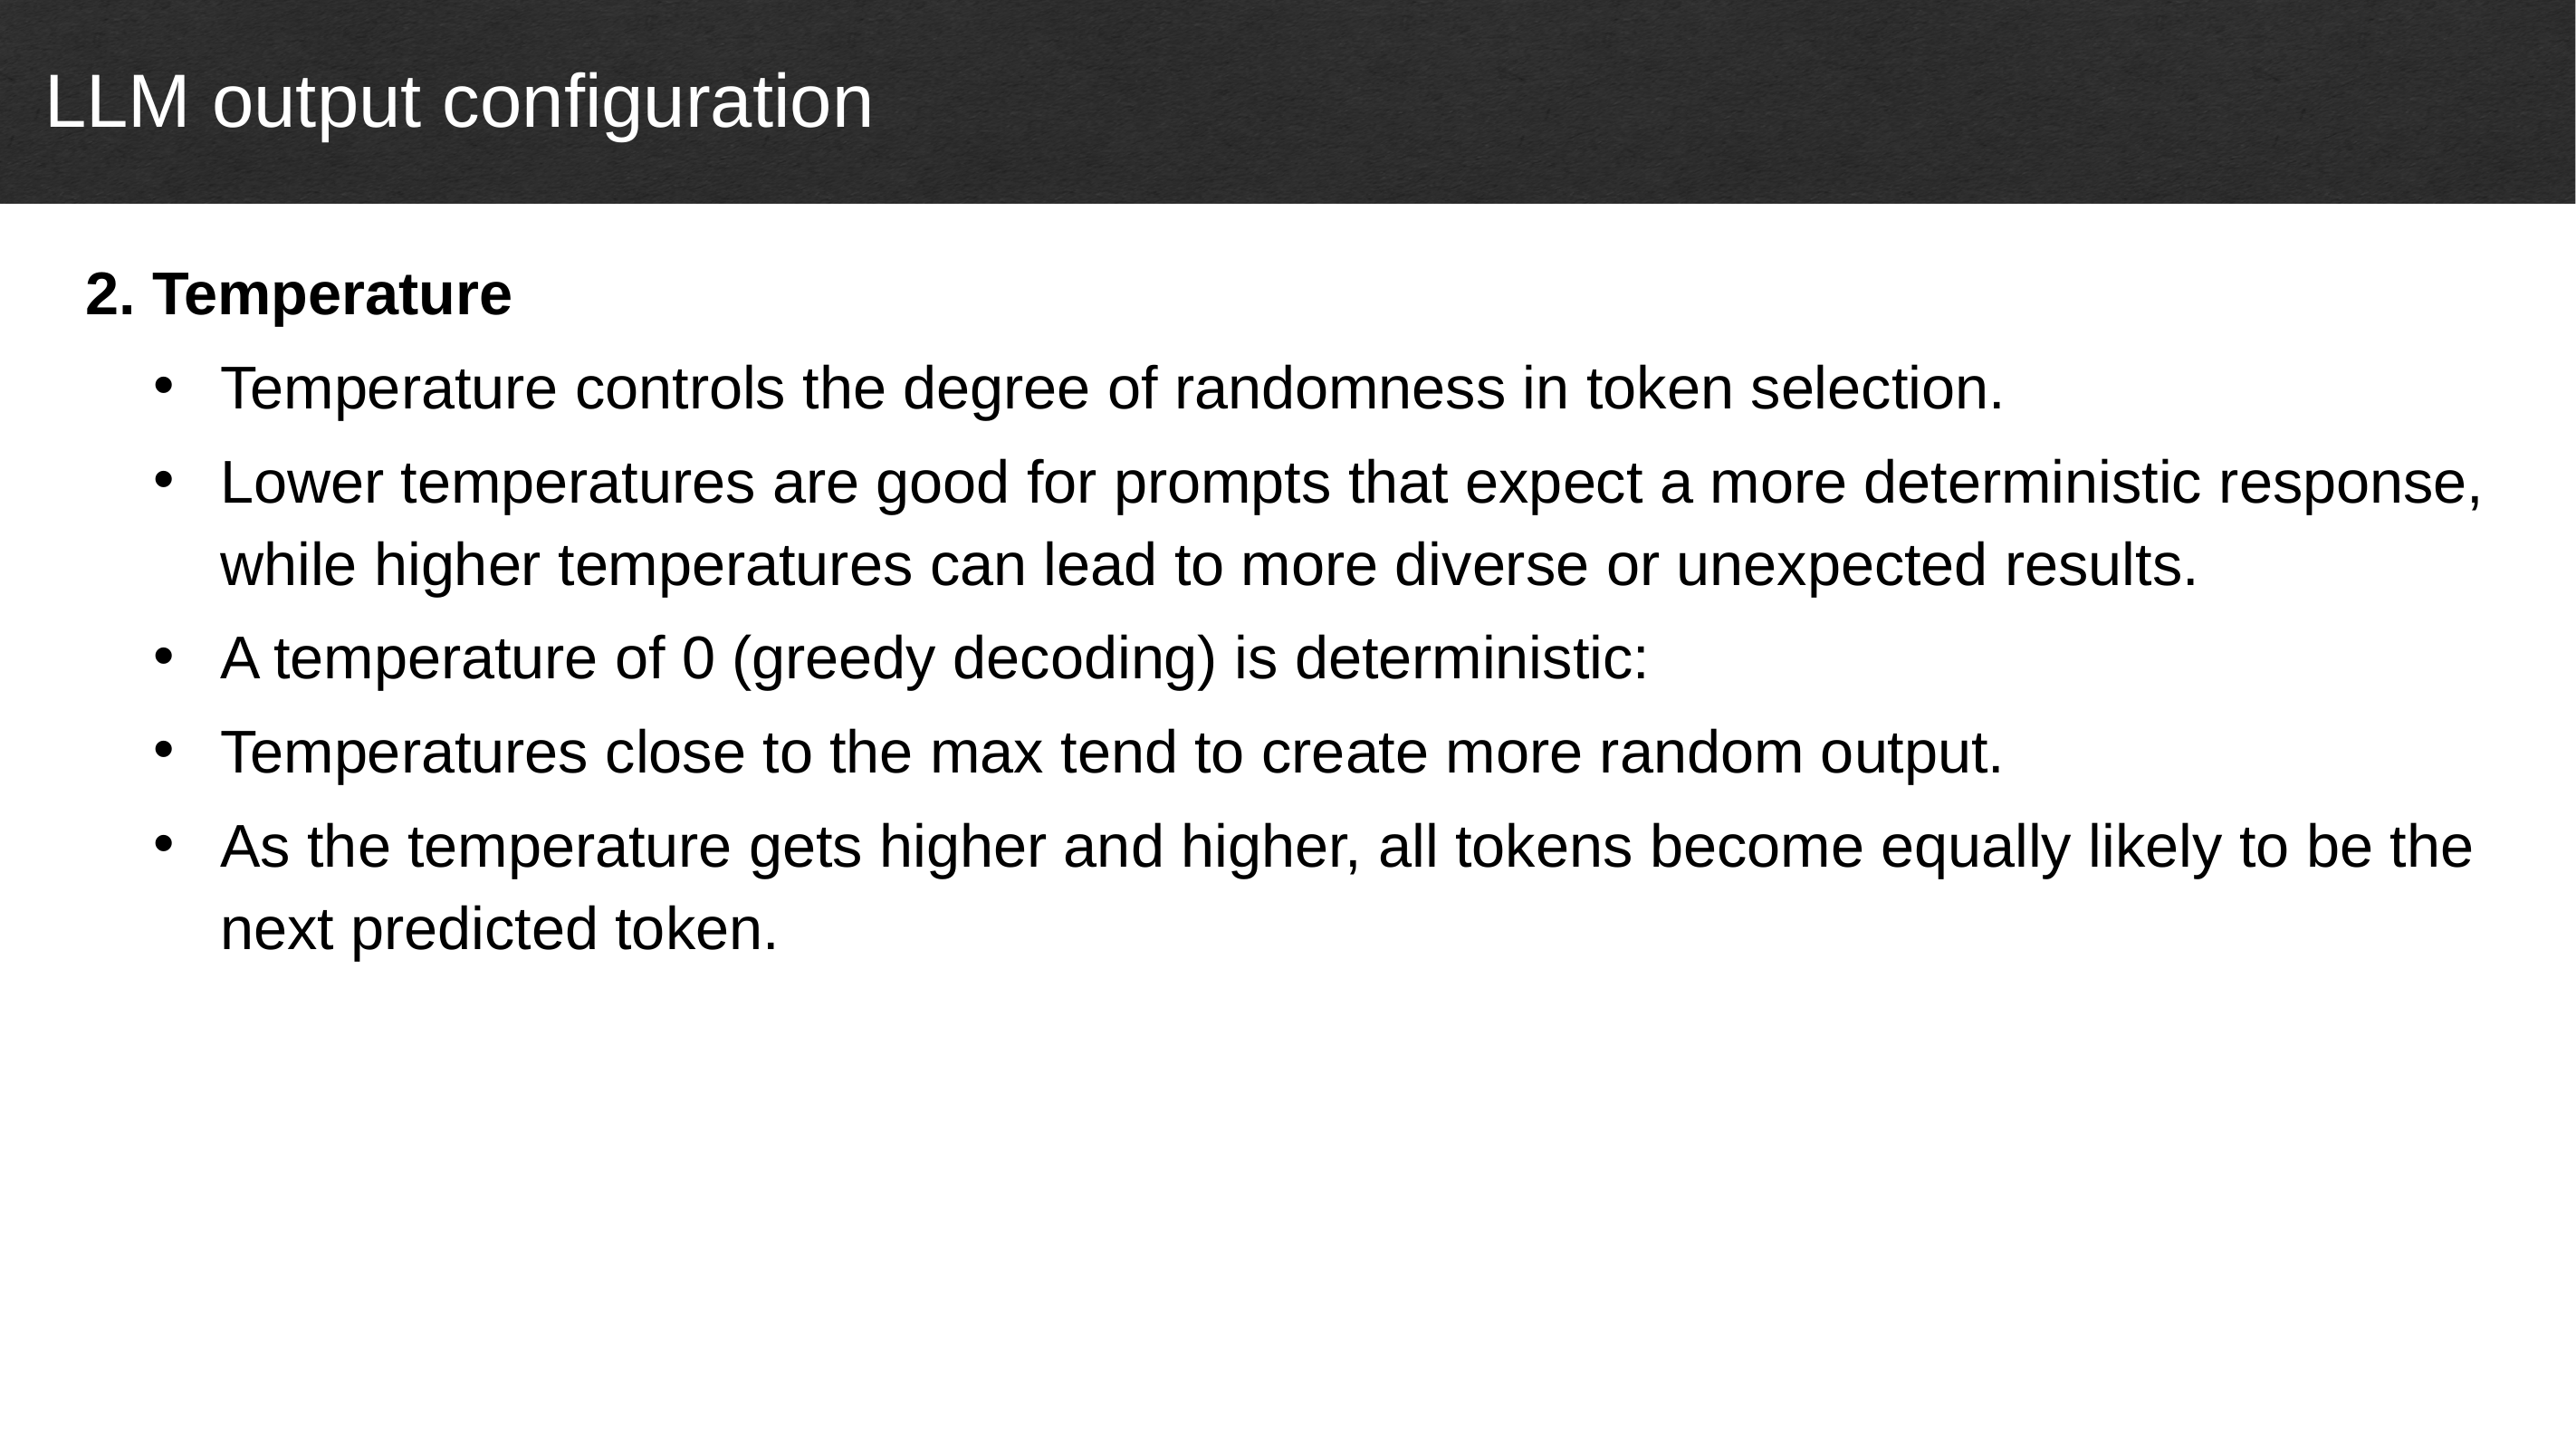

LLM output configuration
# Cyber Security and Cyber Risks
2. Temperature
Temperature controls the degree of randomness in token selection.
Lower temperatures are good for prompts that expect a more deterministic response, while higher temperatures can lead to more diverse or unexpected results.
A temperature of 0 (greedy decoding) is deterministic:
Temperatures close to the max tend to create more random output.
As the temperature gets higher and higher, all tokens become equally likely to be the next predicted token.